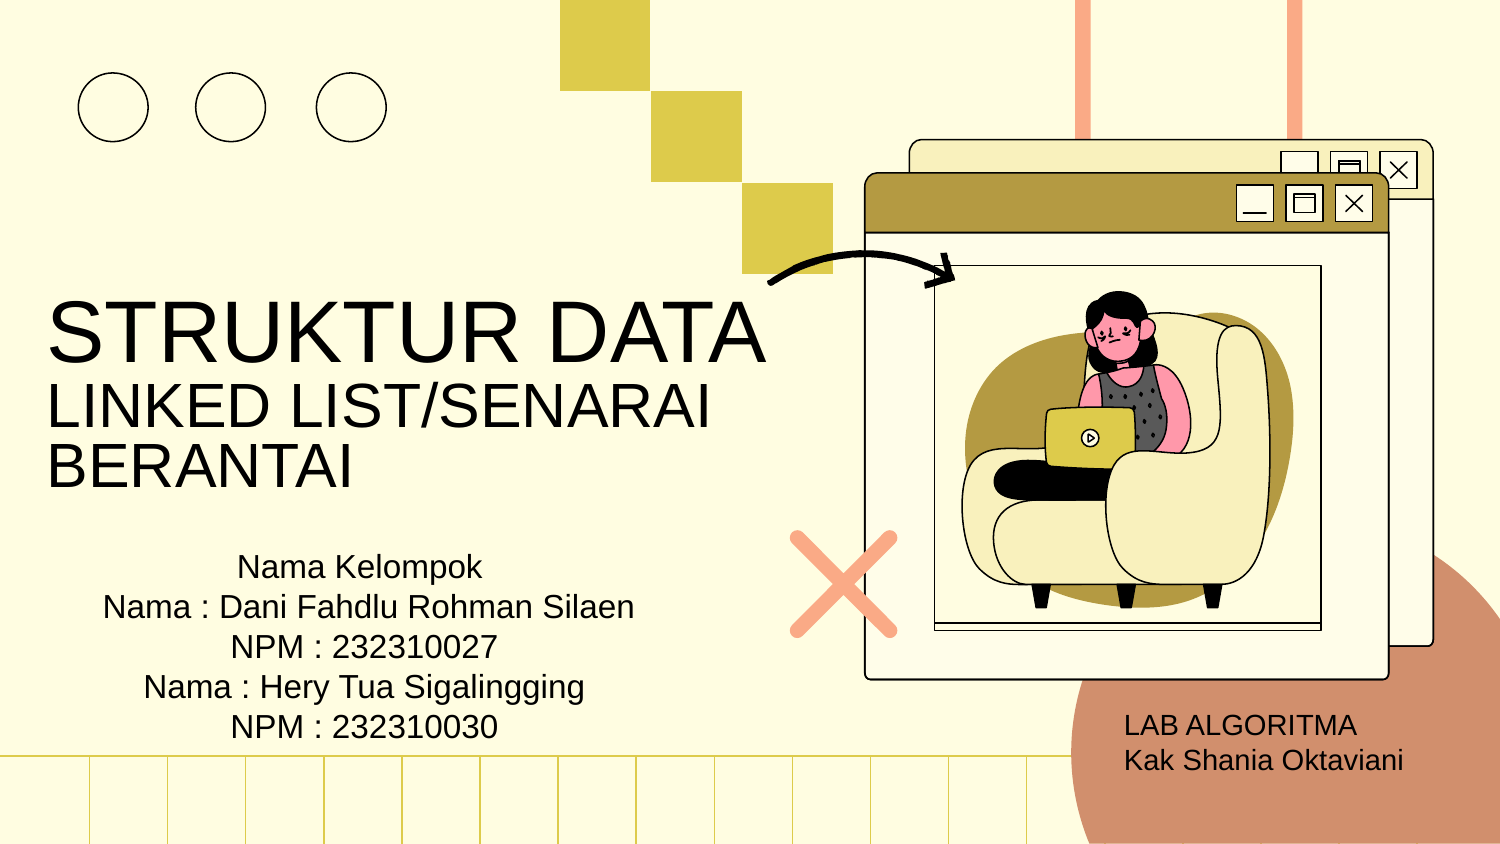

# STRUKTUR DATA
LINKED LIST/SENARAI BERANTAI

Nama Kelompok
 Nama : Dani Fahdlu Rohman Silaen
NPM : 232310027
Nama : Hery Tua Sigalingging
NPM : 232310030

LAB ALGORITMA
Kak Shania Oktaviani